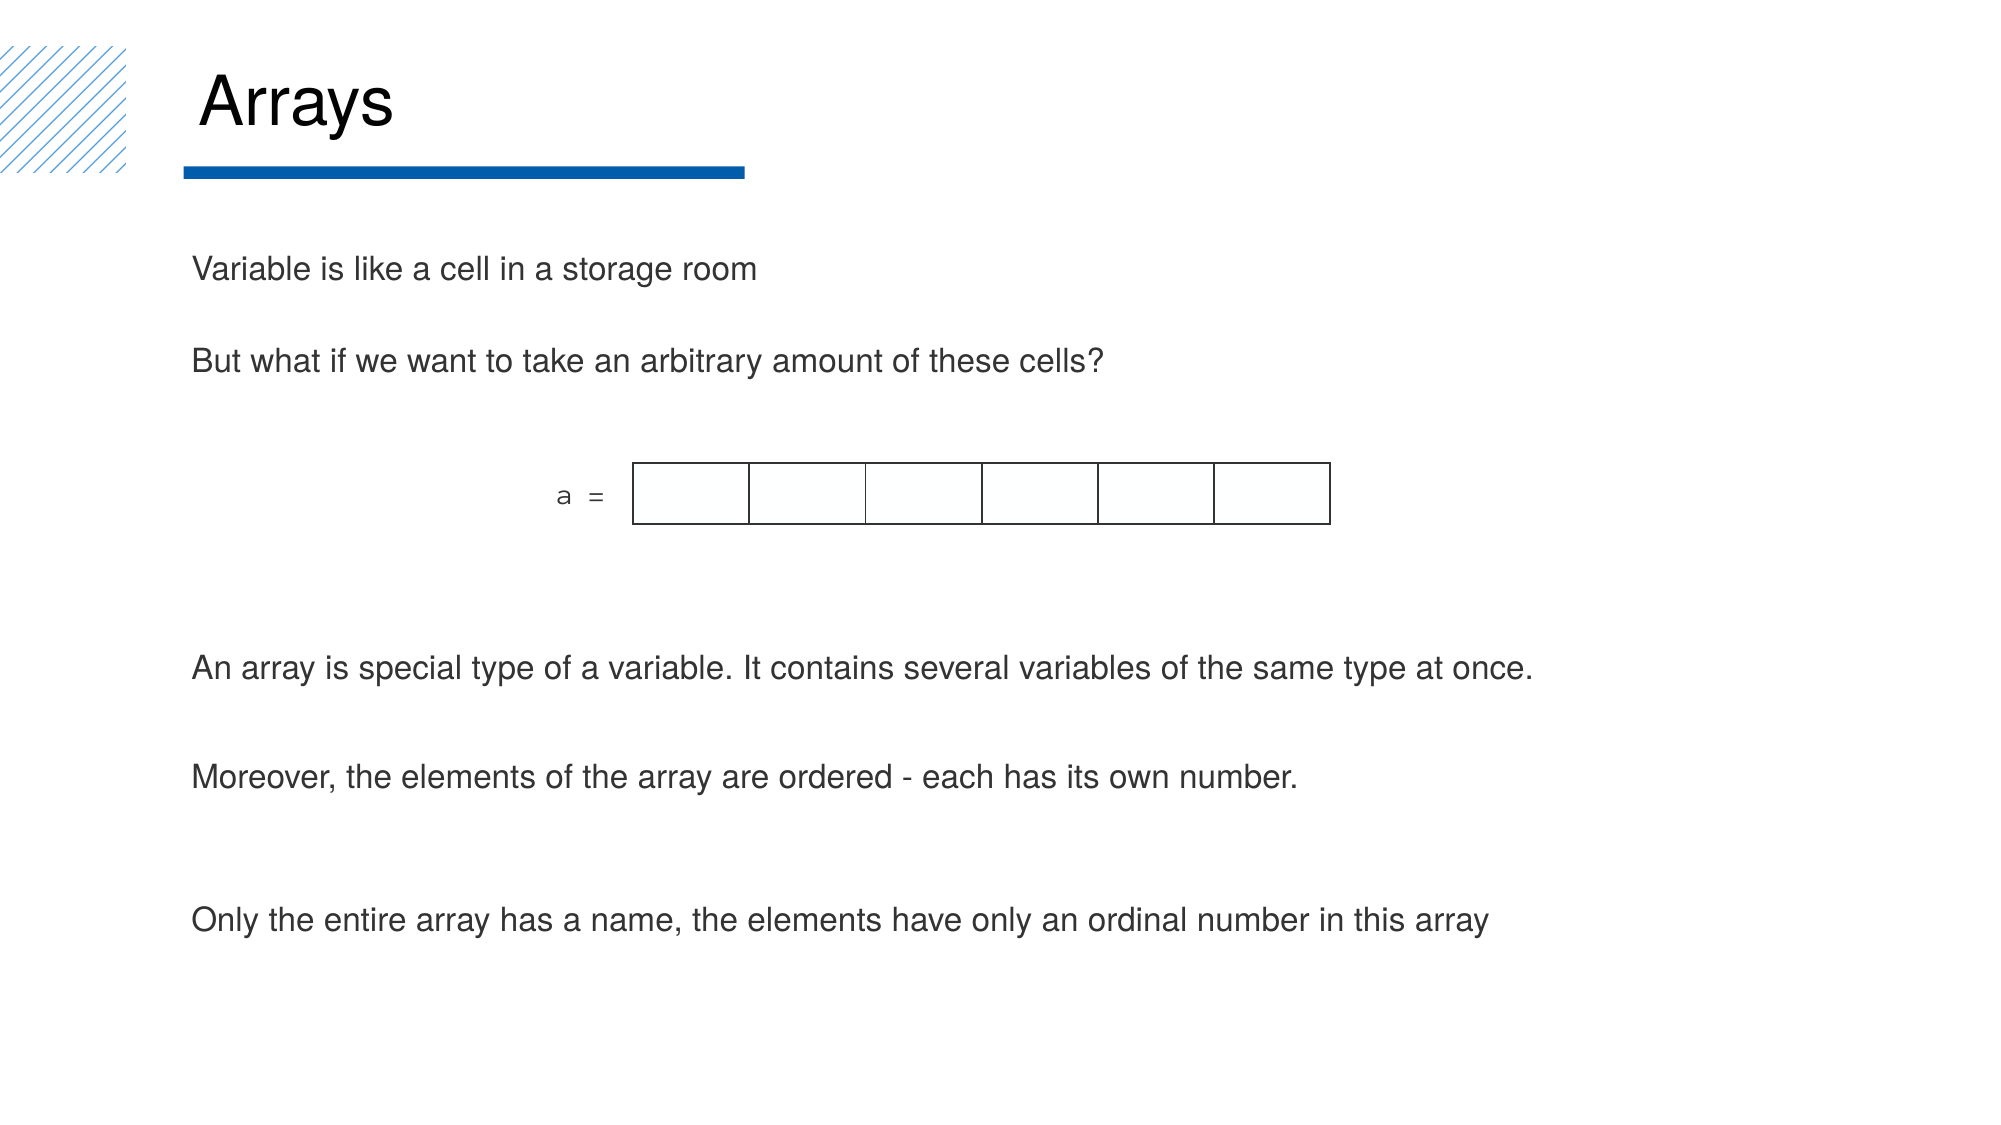

Arrays
Variable is like a cell in a storage room
But what if we want to take an arbitrary amount of these cells?
| 124 | 5326 | 37345 | 34 | 15 | -12 |
| --- | --- | --- | --- | --- | --- |
a =
An array is special type of a variable. It contains several variables of the same type at once.
Moreover, the elements of the array are ordered - each has its own number.
Only the entire array has a name, the elements have only an ordinal number in this array